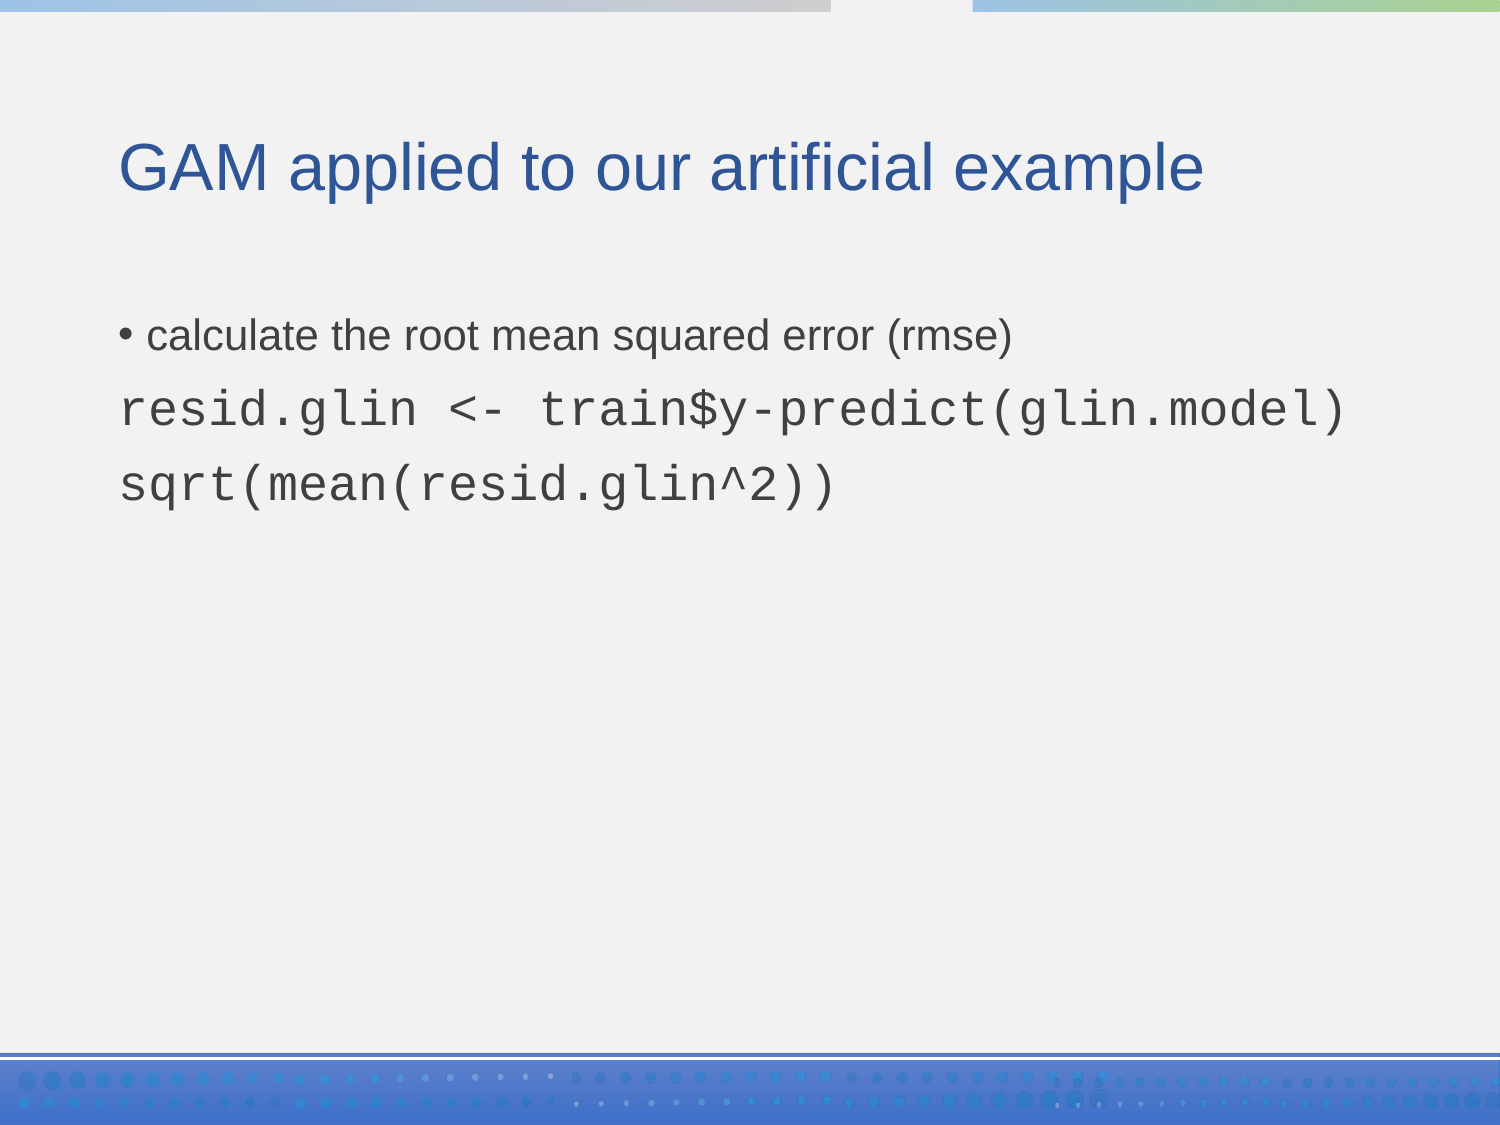

# GAM applied to our artificial example
calculate the root mean squared error (rmse)
resid.glin <- train$y-predict(glin.model)
sqrt(mean(resid.glin^2))